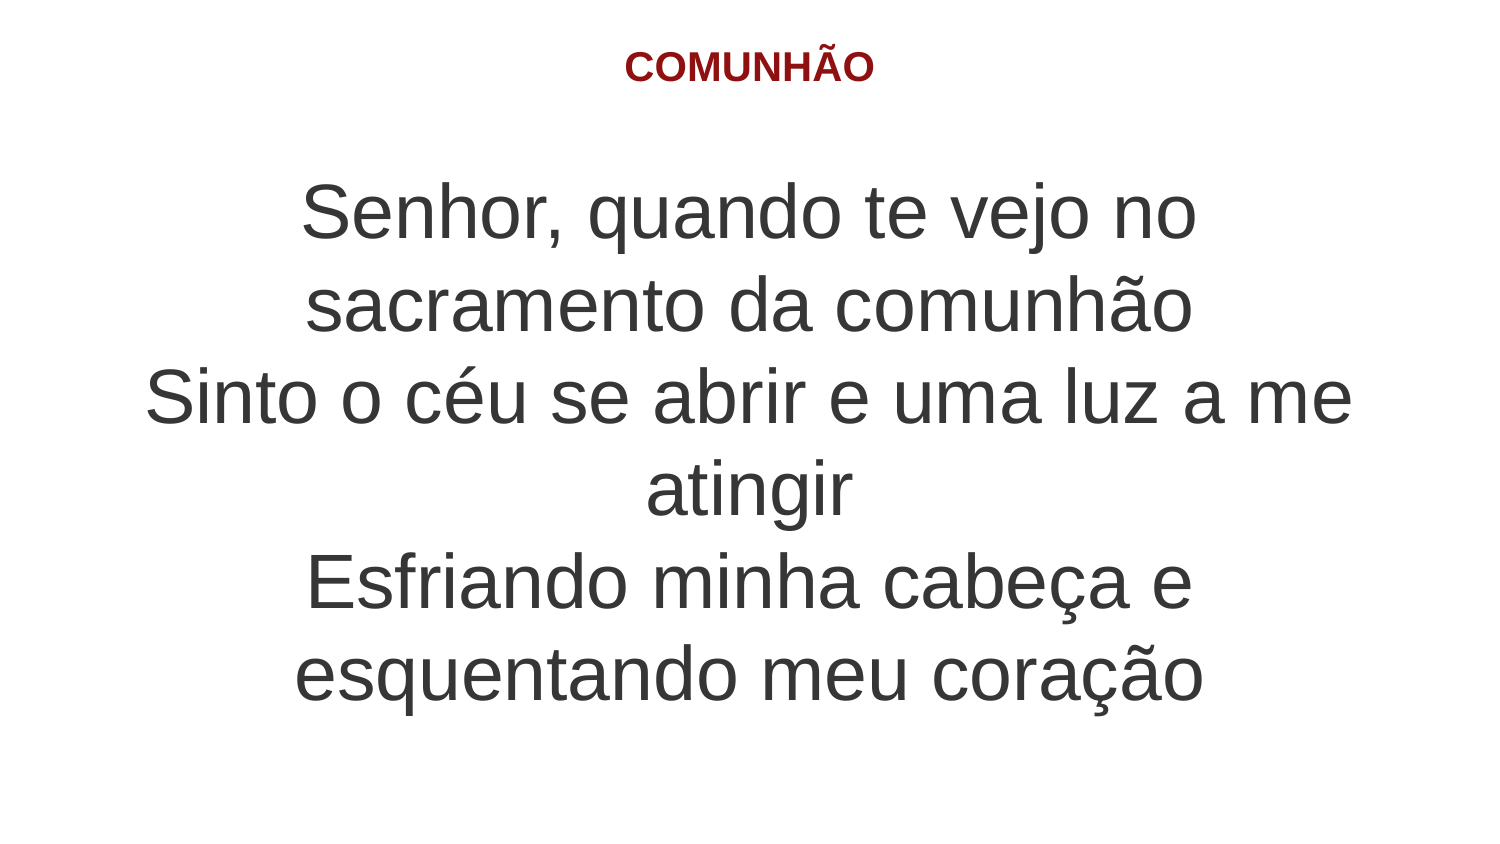

COMUNHÃO
Senhor, quando te vejo no sacramento da comunhão
Sinto o céu se abrir e uma luz a me atingir
Esfriando minha cabeça e esquentando meu coração